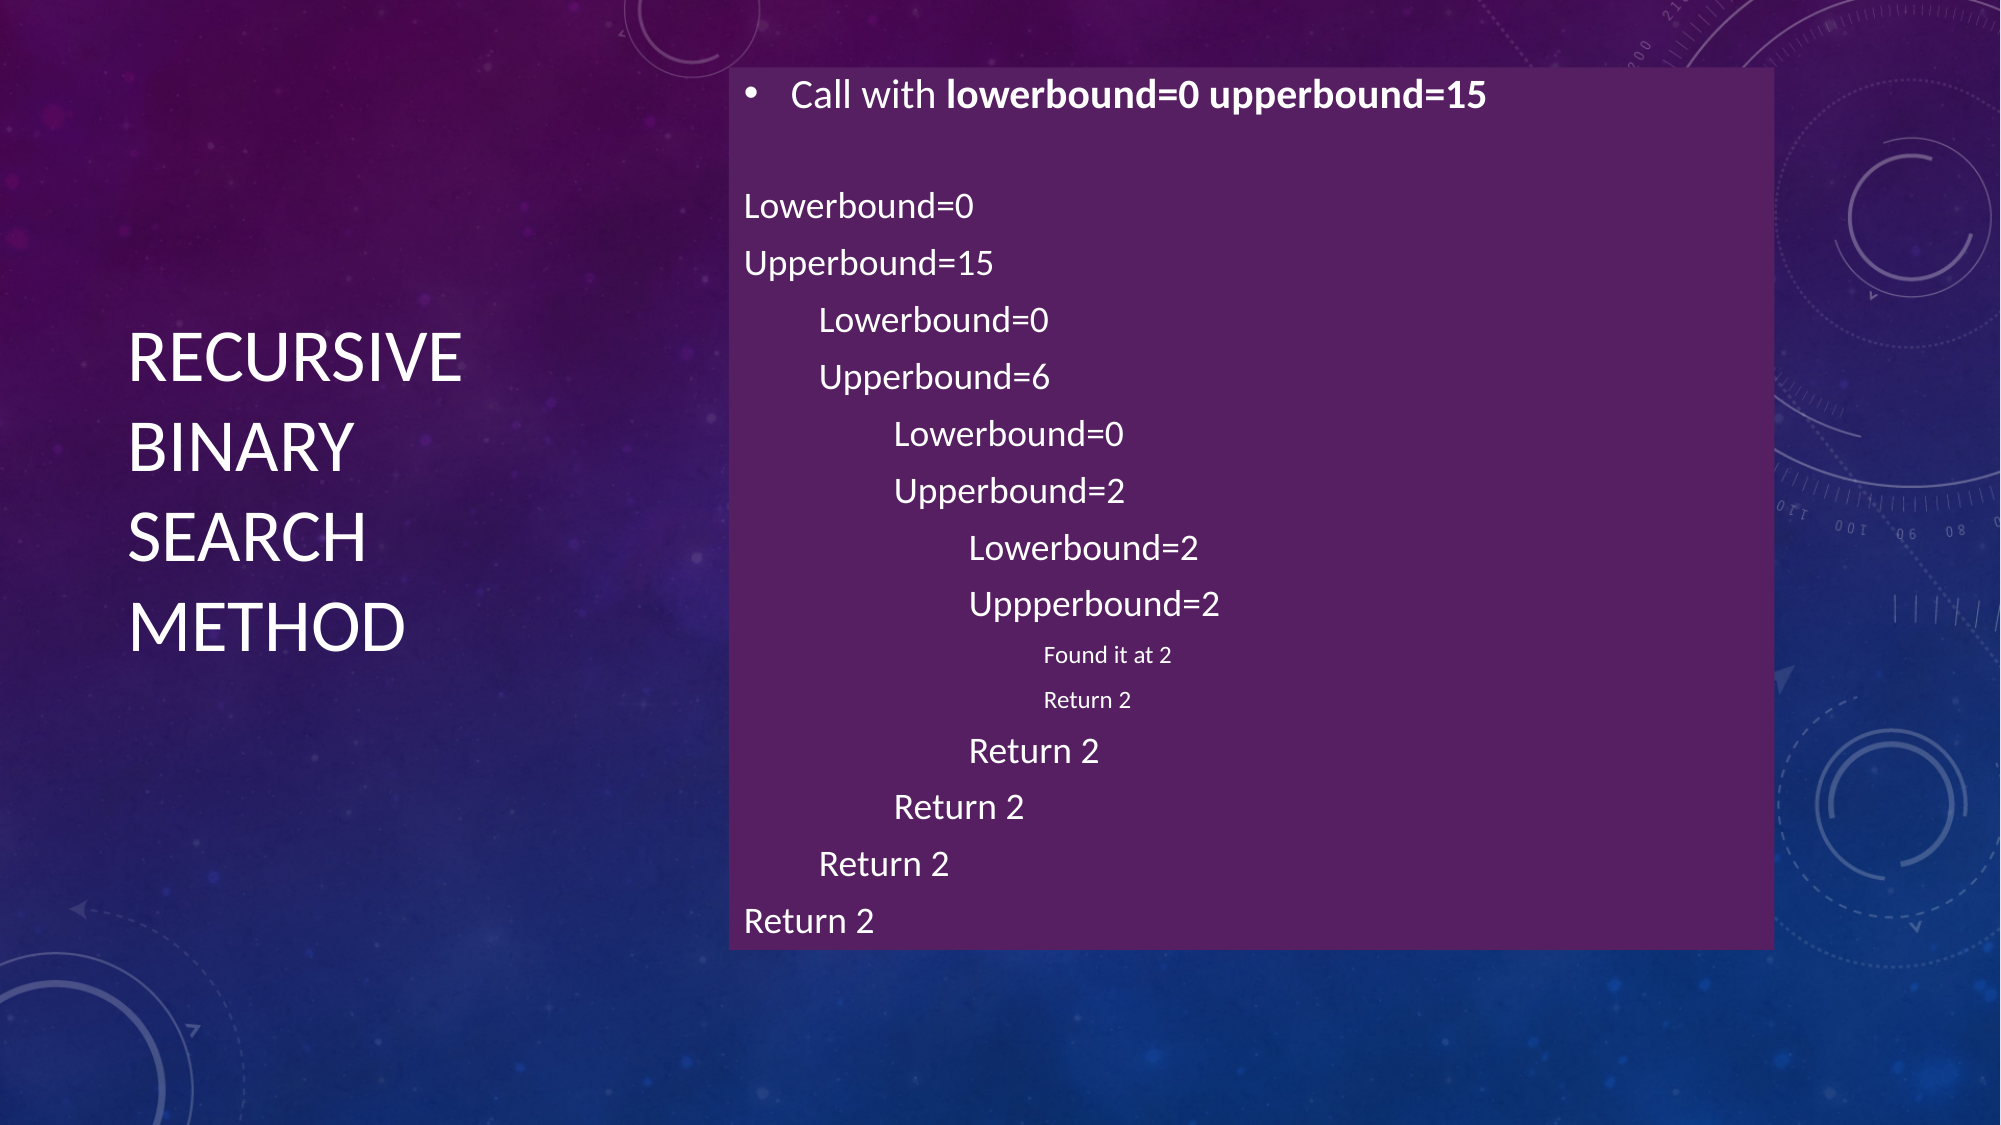

Call with lowerbound=0 upperbound=15

Lowerbound=0
Upperbound=15
Lowerbound=0
Upperbound=6
Lowerbound=0
Upperbound=2
Lowerbound=2
Uppperbound=2
Found it at 2
Return 2
Return 2
Return 2
Return 2
Return 2
# Recursive Binary Search Method